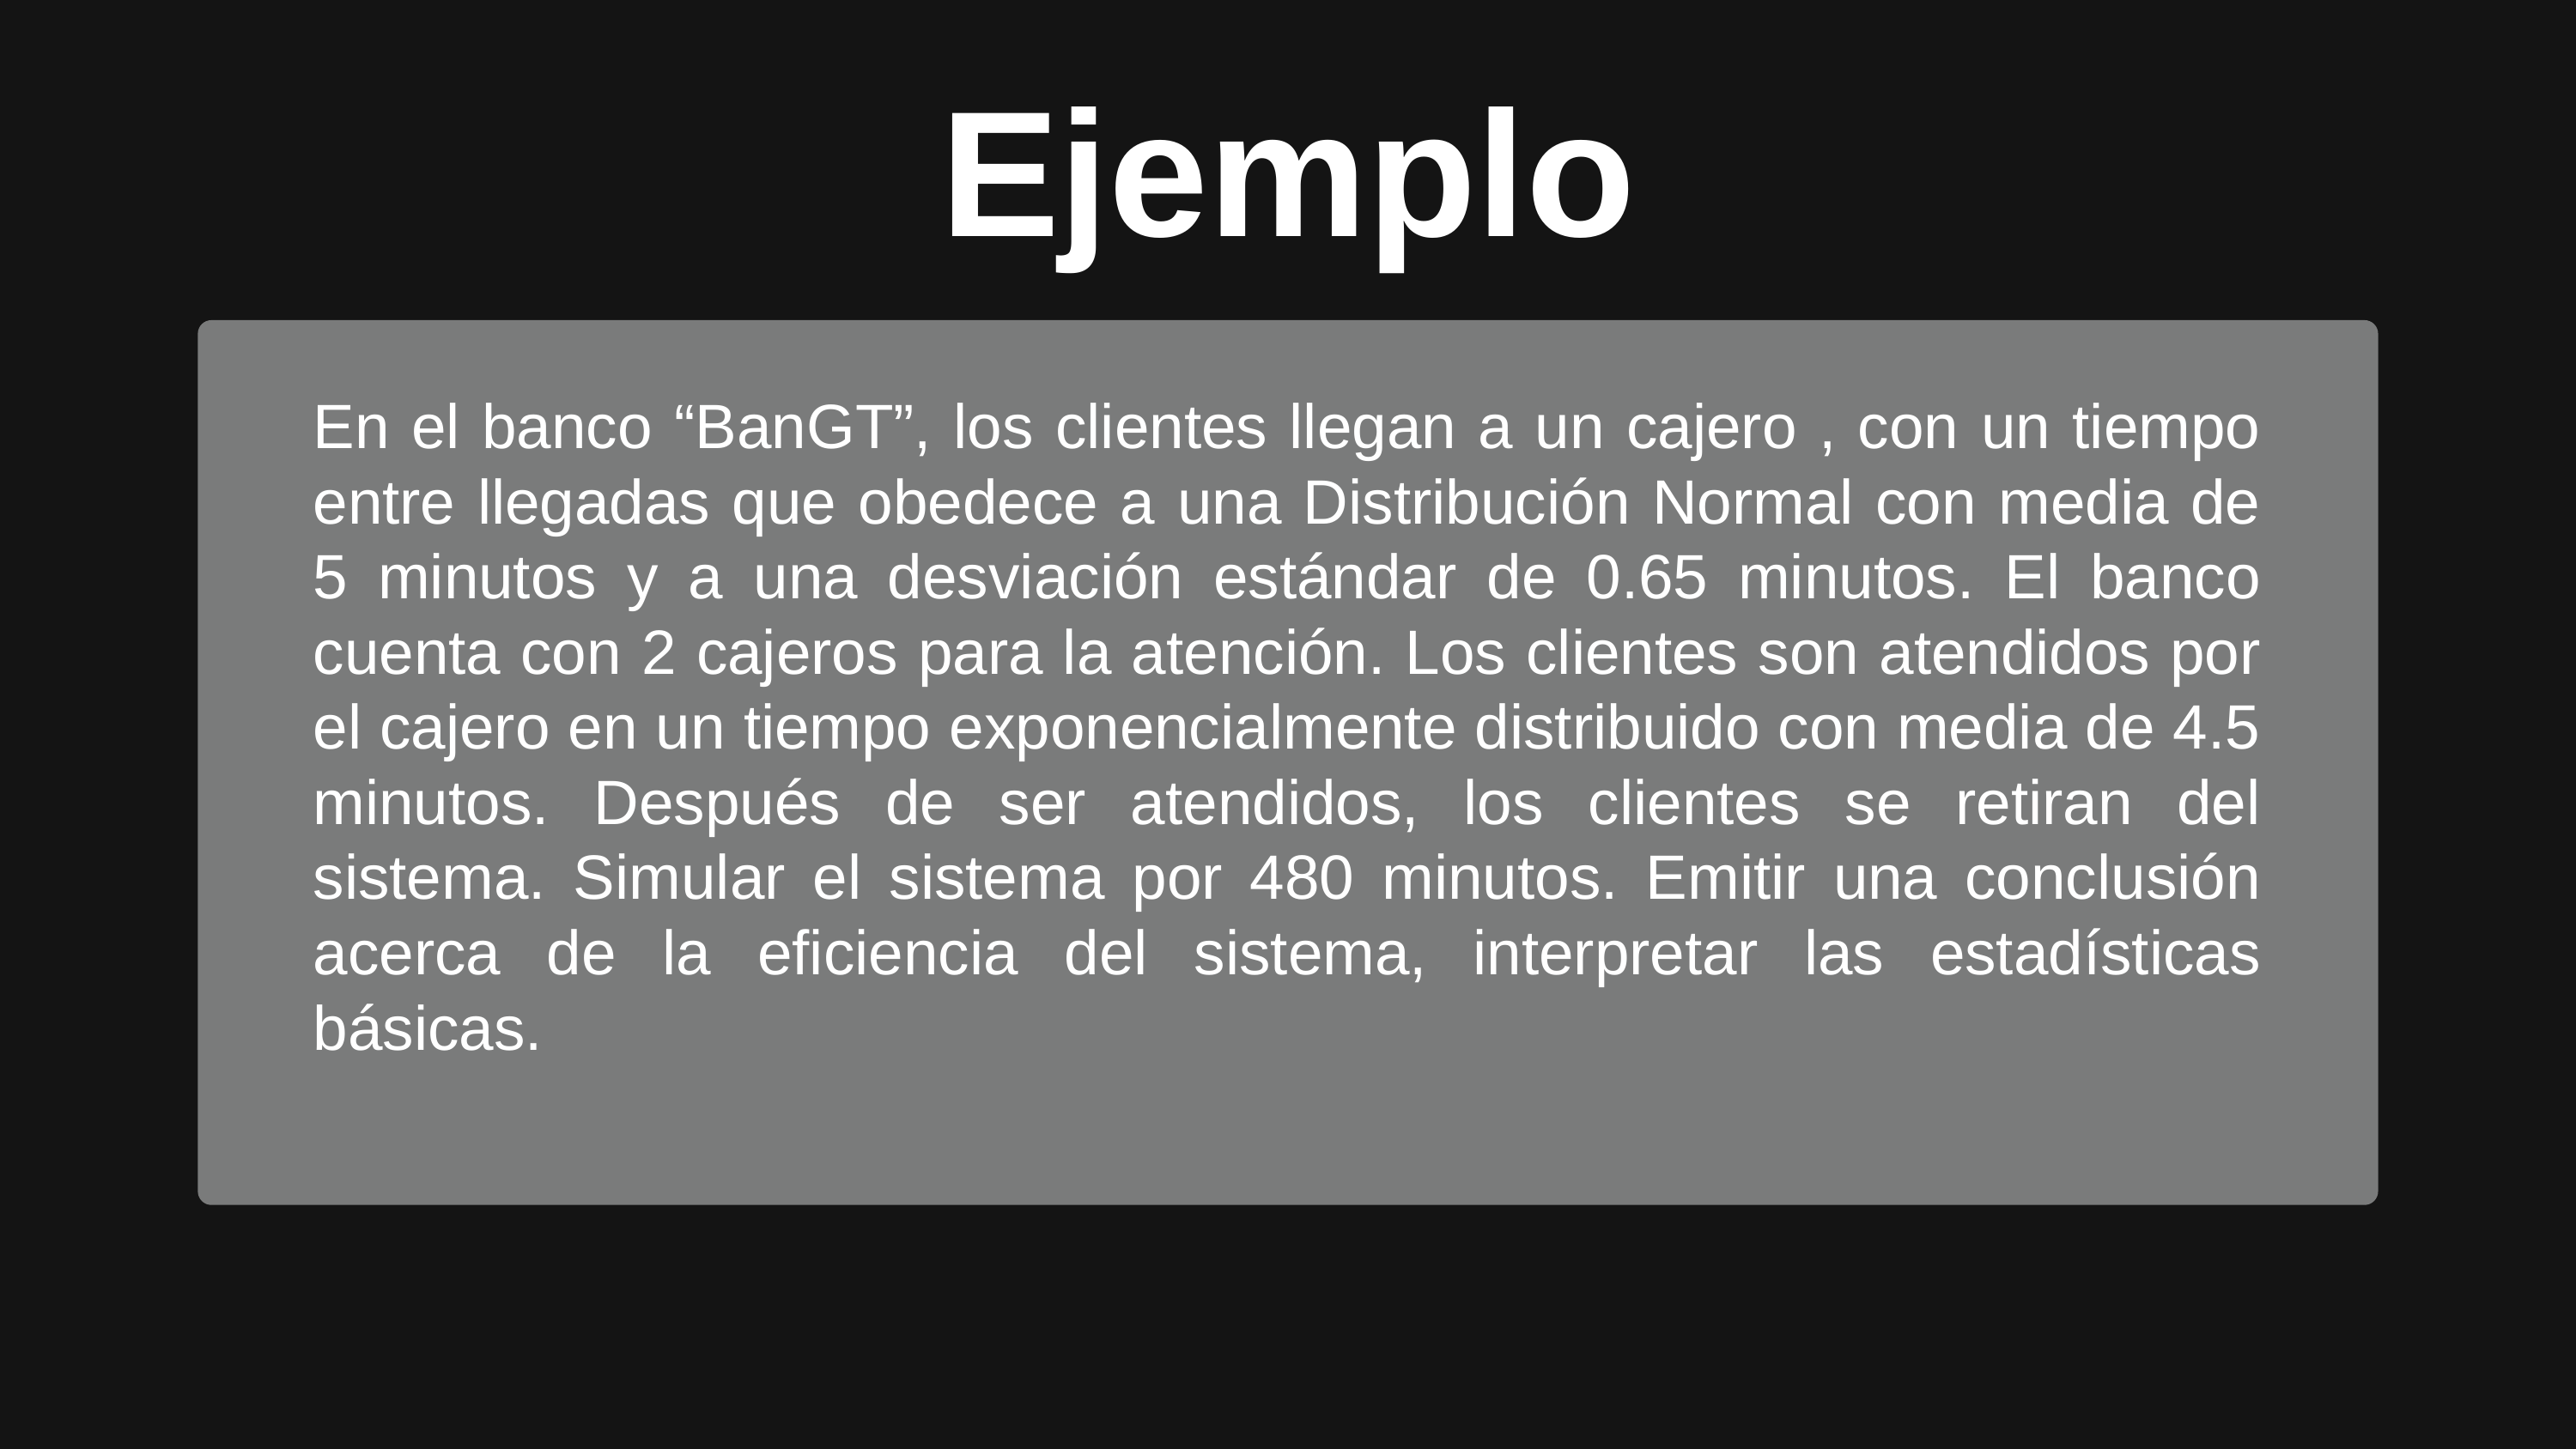

Ejemplo

En el banco “BanGT”, los clientes llegan a un cajero , con un tiempo entre llegadas que obedece a una Distribución Normal con media de 5 minutos y a una desviación estándar de 0.65 minutos. El banco cuenta con 2 cajeros para la atención. Los clientes son atendidos por el cajero en un tiempo exponencialmente distribuido con media de 4.5 minutos. Después de ser atendidos, los clientes se retiran del sistema. Simular el sistema por 480 minutos. Emitir una conclusión acerca de la eficiencia del sistema, interpretar las estadísticas básicas.